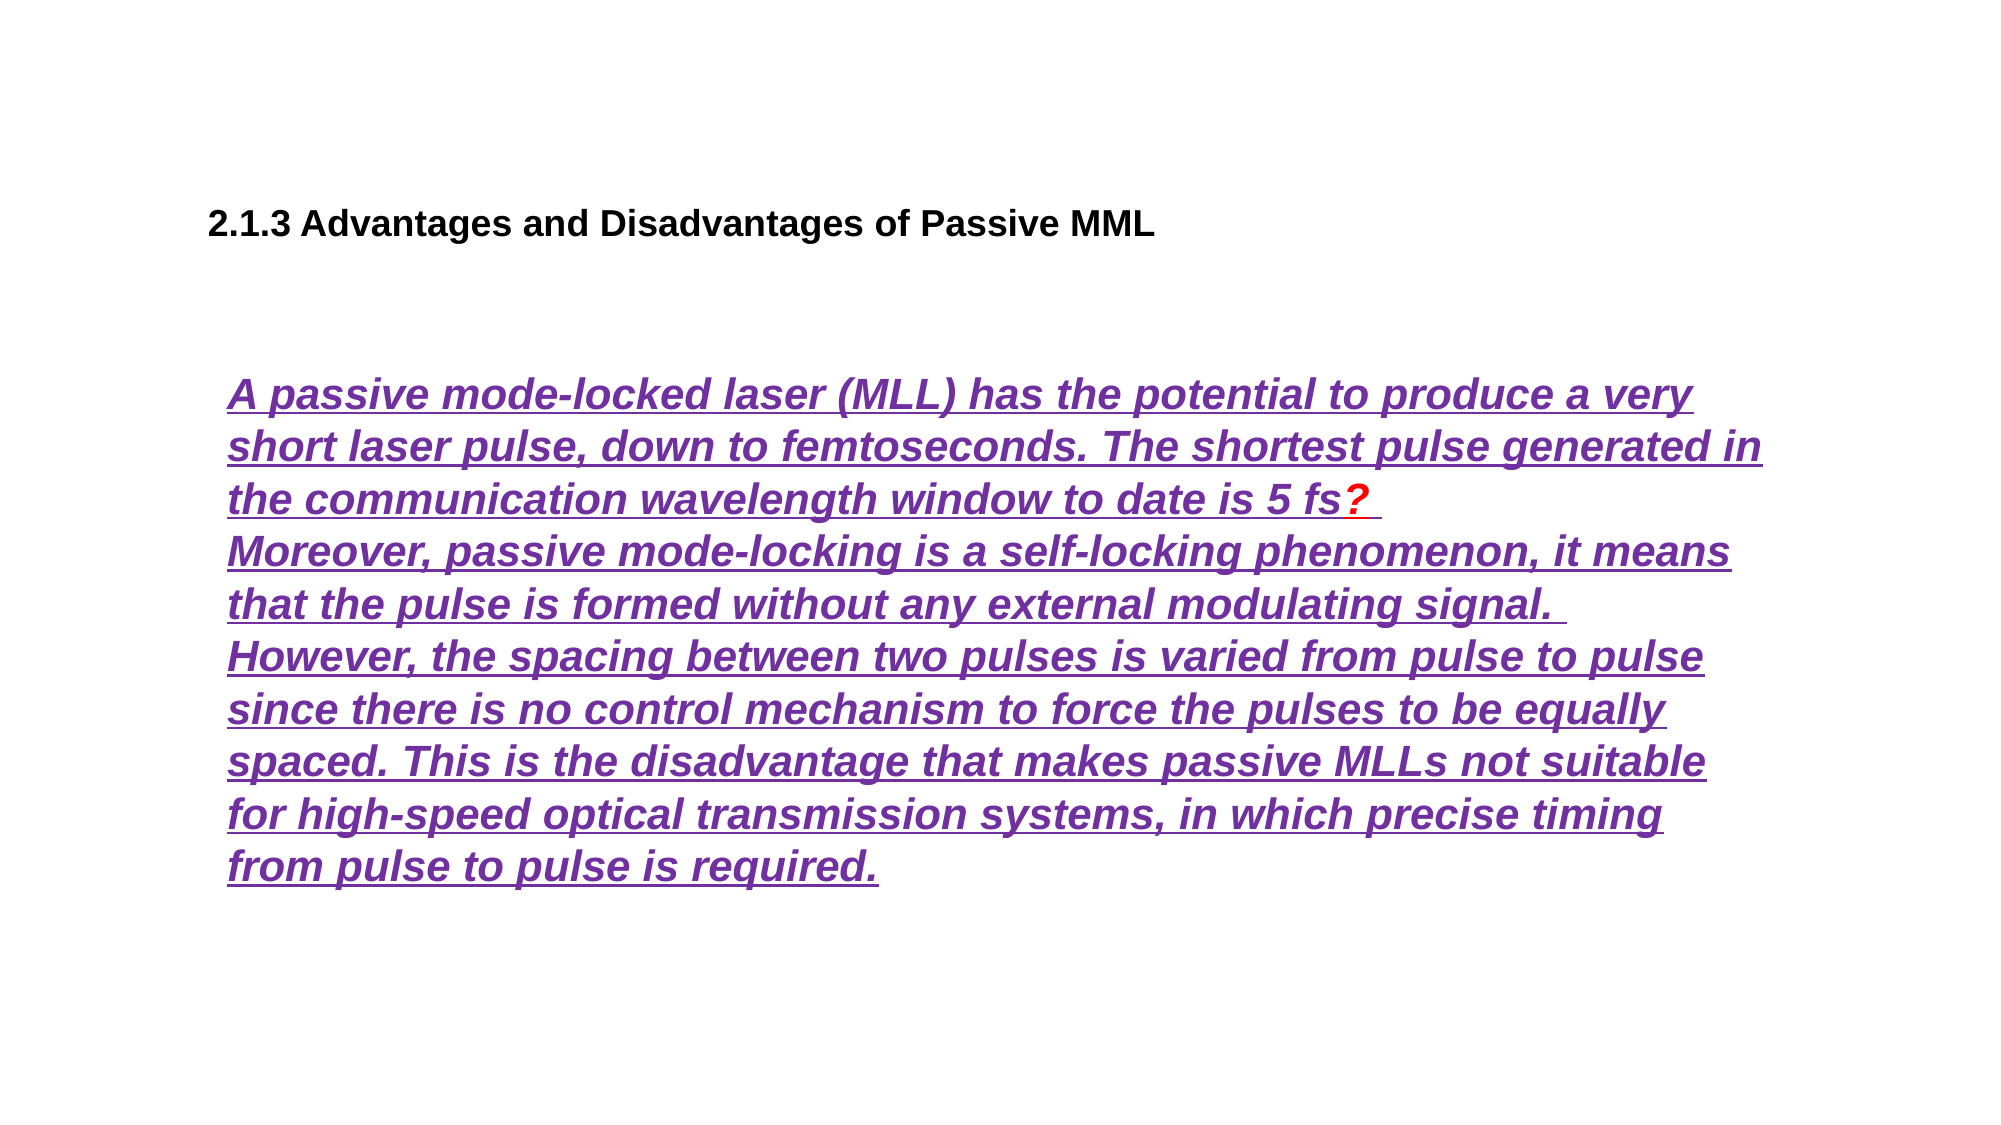

2.1.3 Advantages and Disadvantages of Passive MML
A passive mode-locked laser (MLL) has the potential to produce a very
short laser pulse, down to femtoseconds. The shortest pulse generated in the communication wavelength window to date is 5 fs?
Moreover, passive mode-locking is a self-locking phenomenon, it means that the pulse is formed without any external modulating signal.
However, the spacing between two pulses is varied from pulse to pulse since there is no control mechanism to force the pulses to be equally spaced. This is the disadvantage that makes passive MLLs not suitable for high-speed optical transmission systems, in which precise timing from pulse to pulse is required.